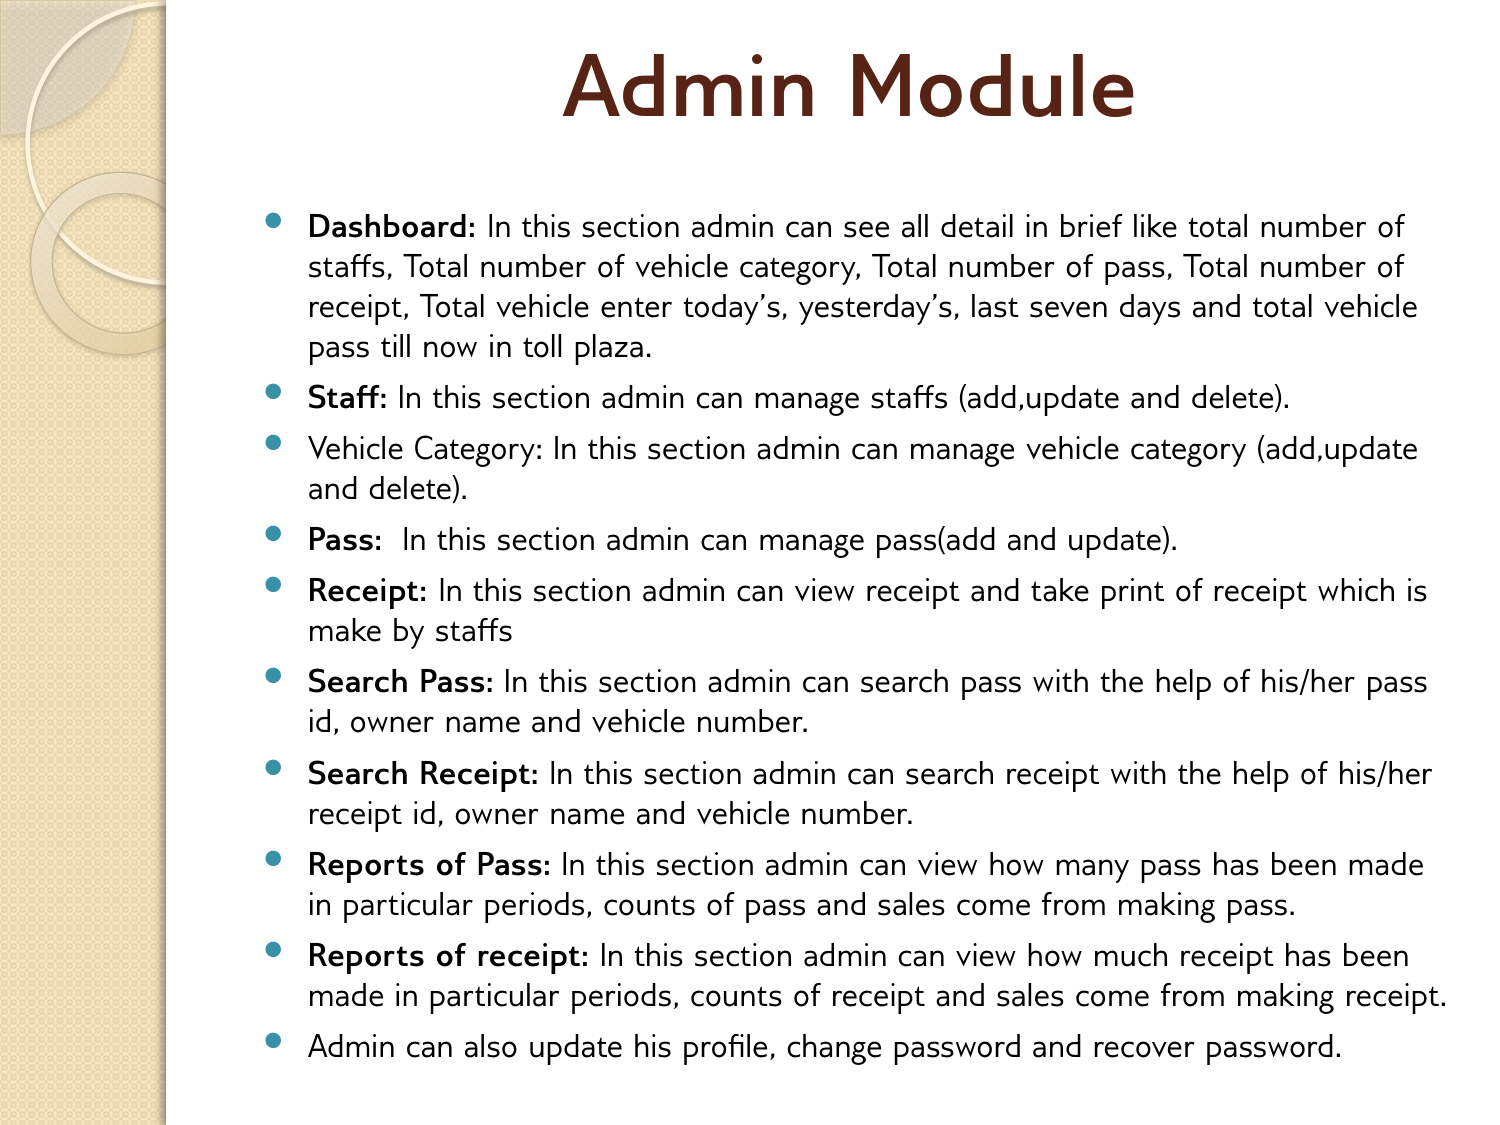

# Admin Module
Dashboard: In this section admin can see all detail in brief like total number of staffs, Total number of vehicle category, Total number of pass, Total number of receipt, Total vehicle enter today’s, yesterday’s, last seven days and total vehicle pass till now in toll plaza.
Staff: In this section admin can manage staffs (add,update and delete).
Vehicle Category: In this section admin can manage vehicle category (add,update and delete).
Pass:  In this section admin can manage pass(add and update).
Receipt: In this section admin can view receipt and take print of receipt which is make by staffs
Search Pass: In this section admin can search pass with the help of his/her pass id, owner name and vehicle number.
Search Receipt: In this section admin can search receipt with the help of his/her receipt id, owner name and vehicle number.
Reports of Pass: In this section admin can view how many pass has been made in particular periods, counts of pass and sales come from making pass.
Reports of receipt: In this section admin can view how much receipt has been made in particular periods, counts of receipt and sales come from making receipt.
Admin can also update his profile, change password and recover password.